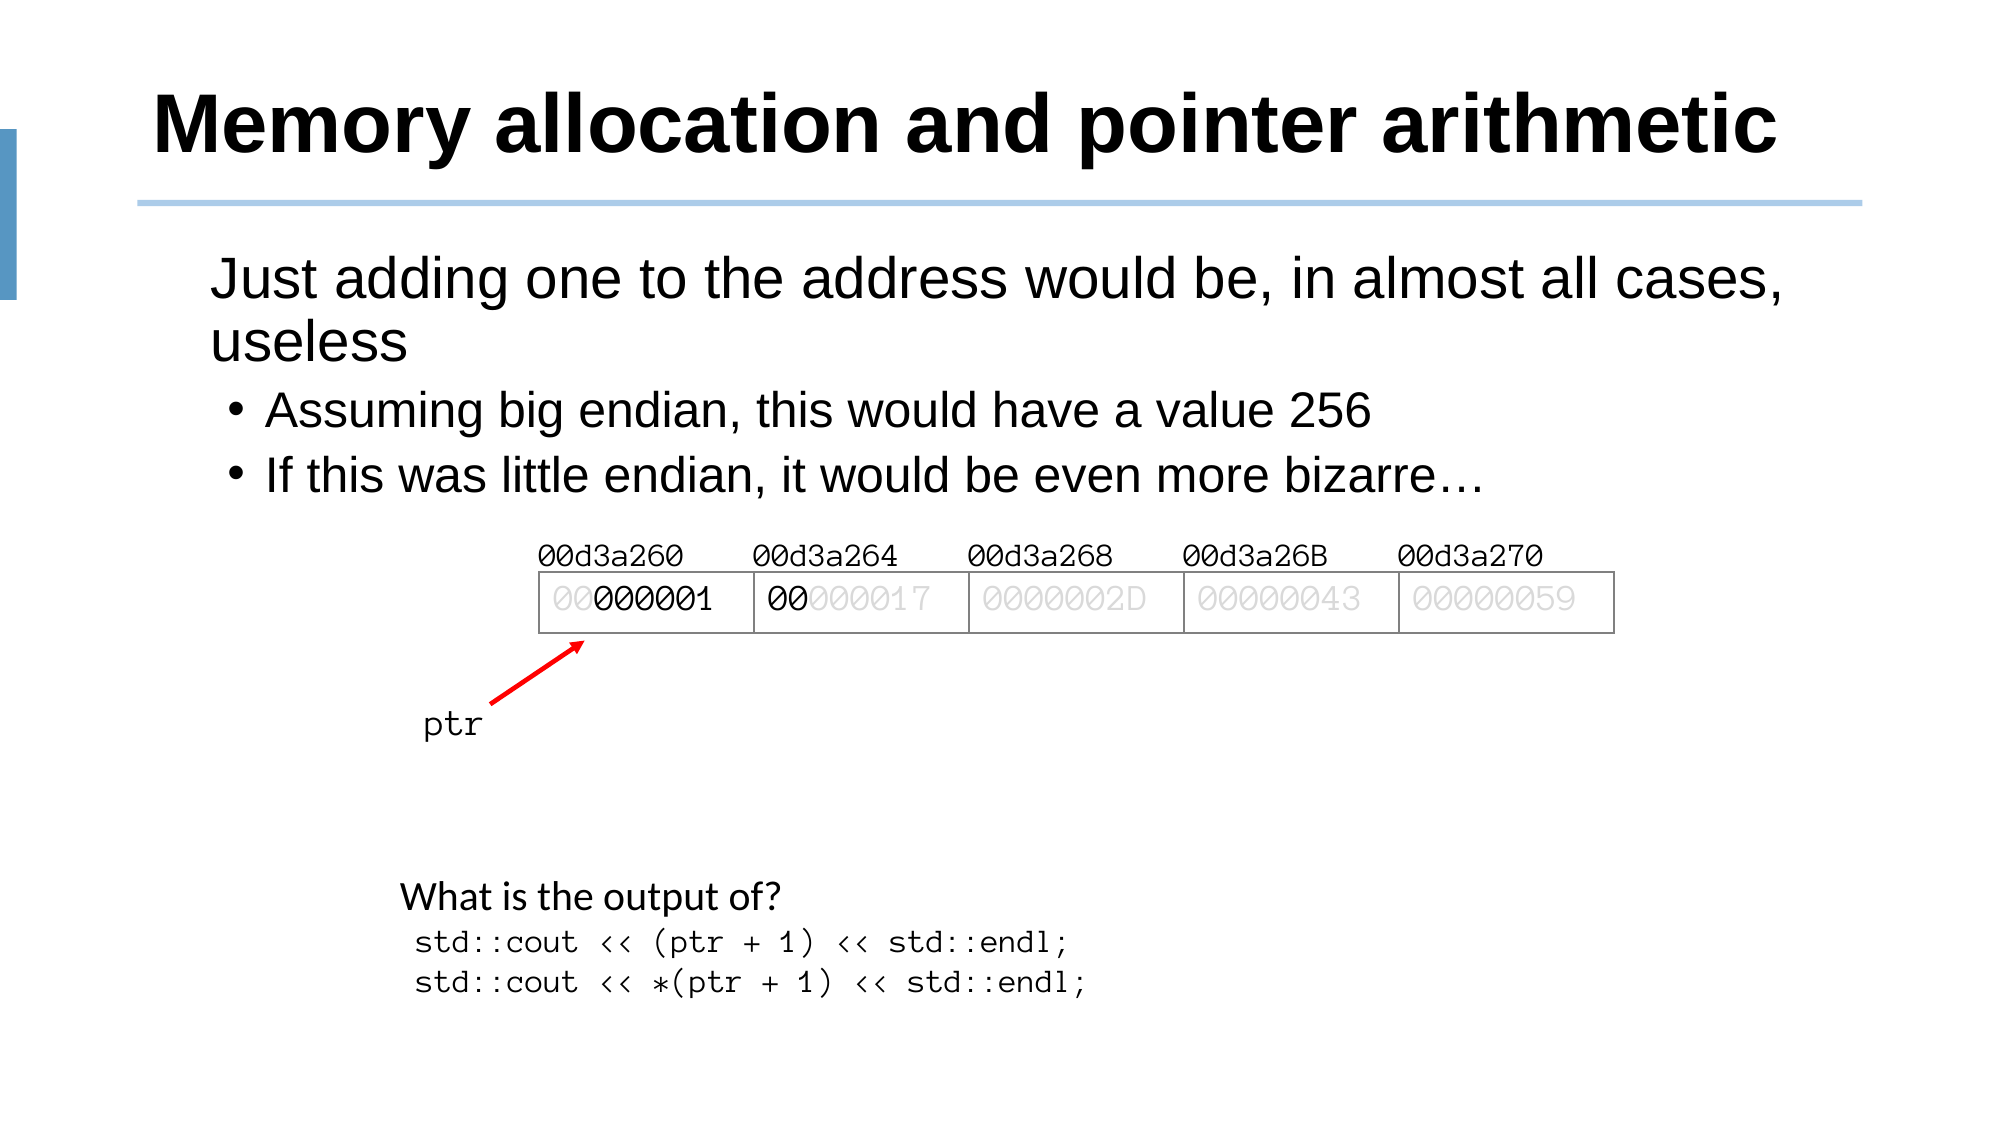

# Memory allocation and pointer arithmetic
	Just adding one to the address would be, in almost all cases, useless
Assuming big endian, this would have a value 256
If this was little endian, it would be even more bizarre…
| 00d3a260 | 00d3a264 | 00d3a268 | 00d3a26B | 00d3a270 |
| --- | --- | --- | --- | --- |
| 00000001 | 00000017 | 0000002D | 00000043 | 00000059 |
ptr
	What is the output of?
	std::cout << (ptr + 1) << std::endl;
	std::cout << *(ptr + 1) << std::endl;